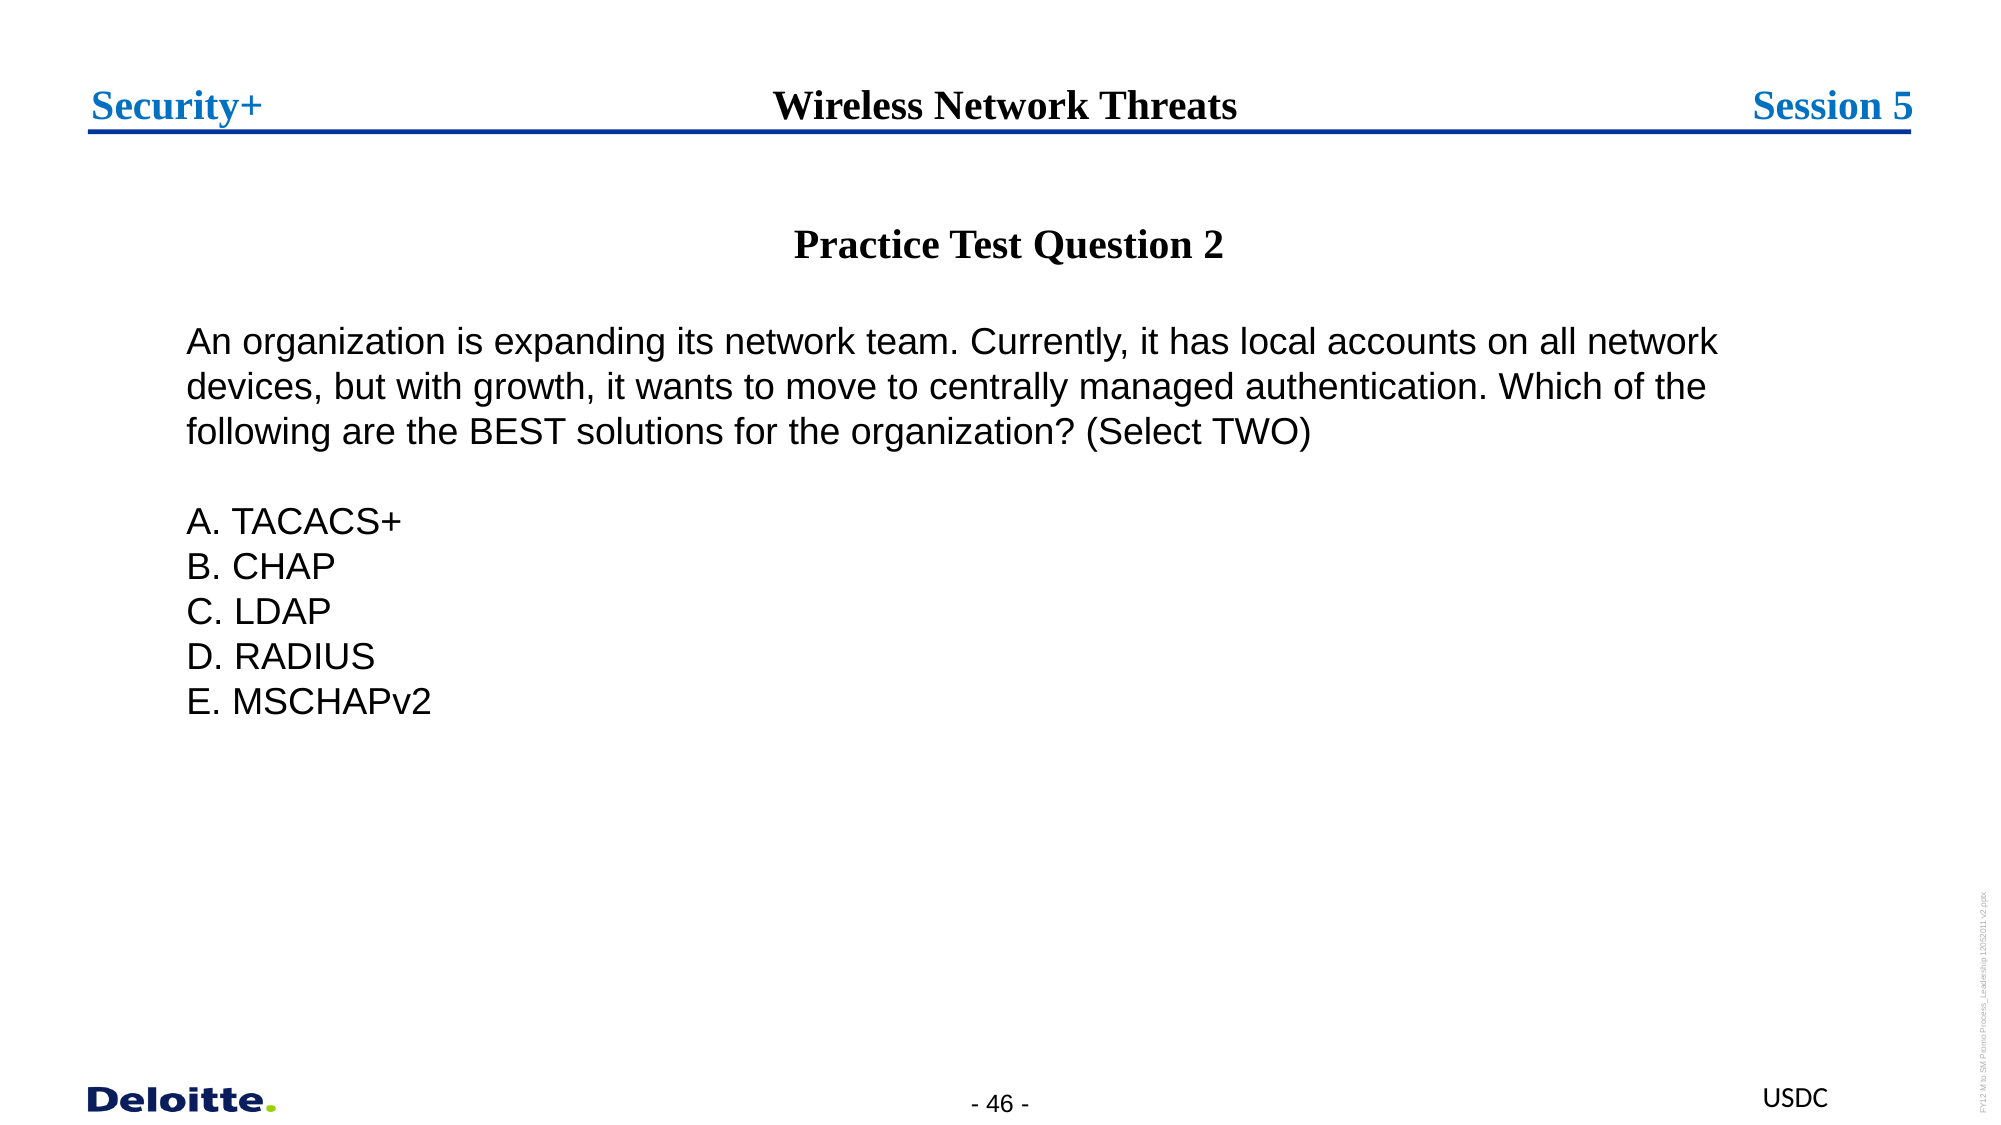

Security+
Session 5
# Wireless Network Threats
Practice Test Question 2

An organization is expanding its network team. Currently, it has local accounts on all network devices, but with growth, it wants to move to centrally managed authentication. Which of the following are the BEST solutions for the organization? (Select TWO)

A. TACACS+
B. CHAP
C. LDAP
D. RADIUS
E. MSCHAPv2